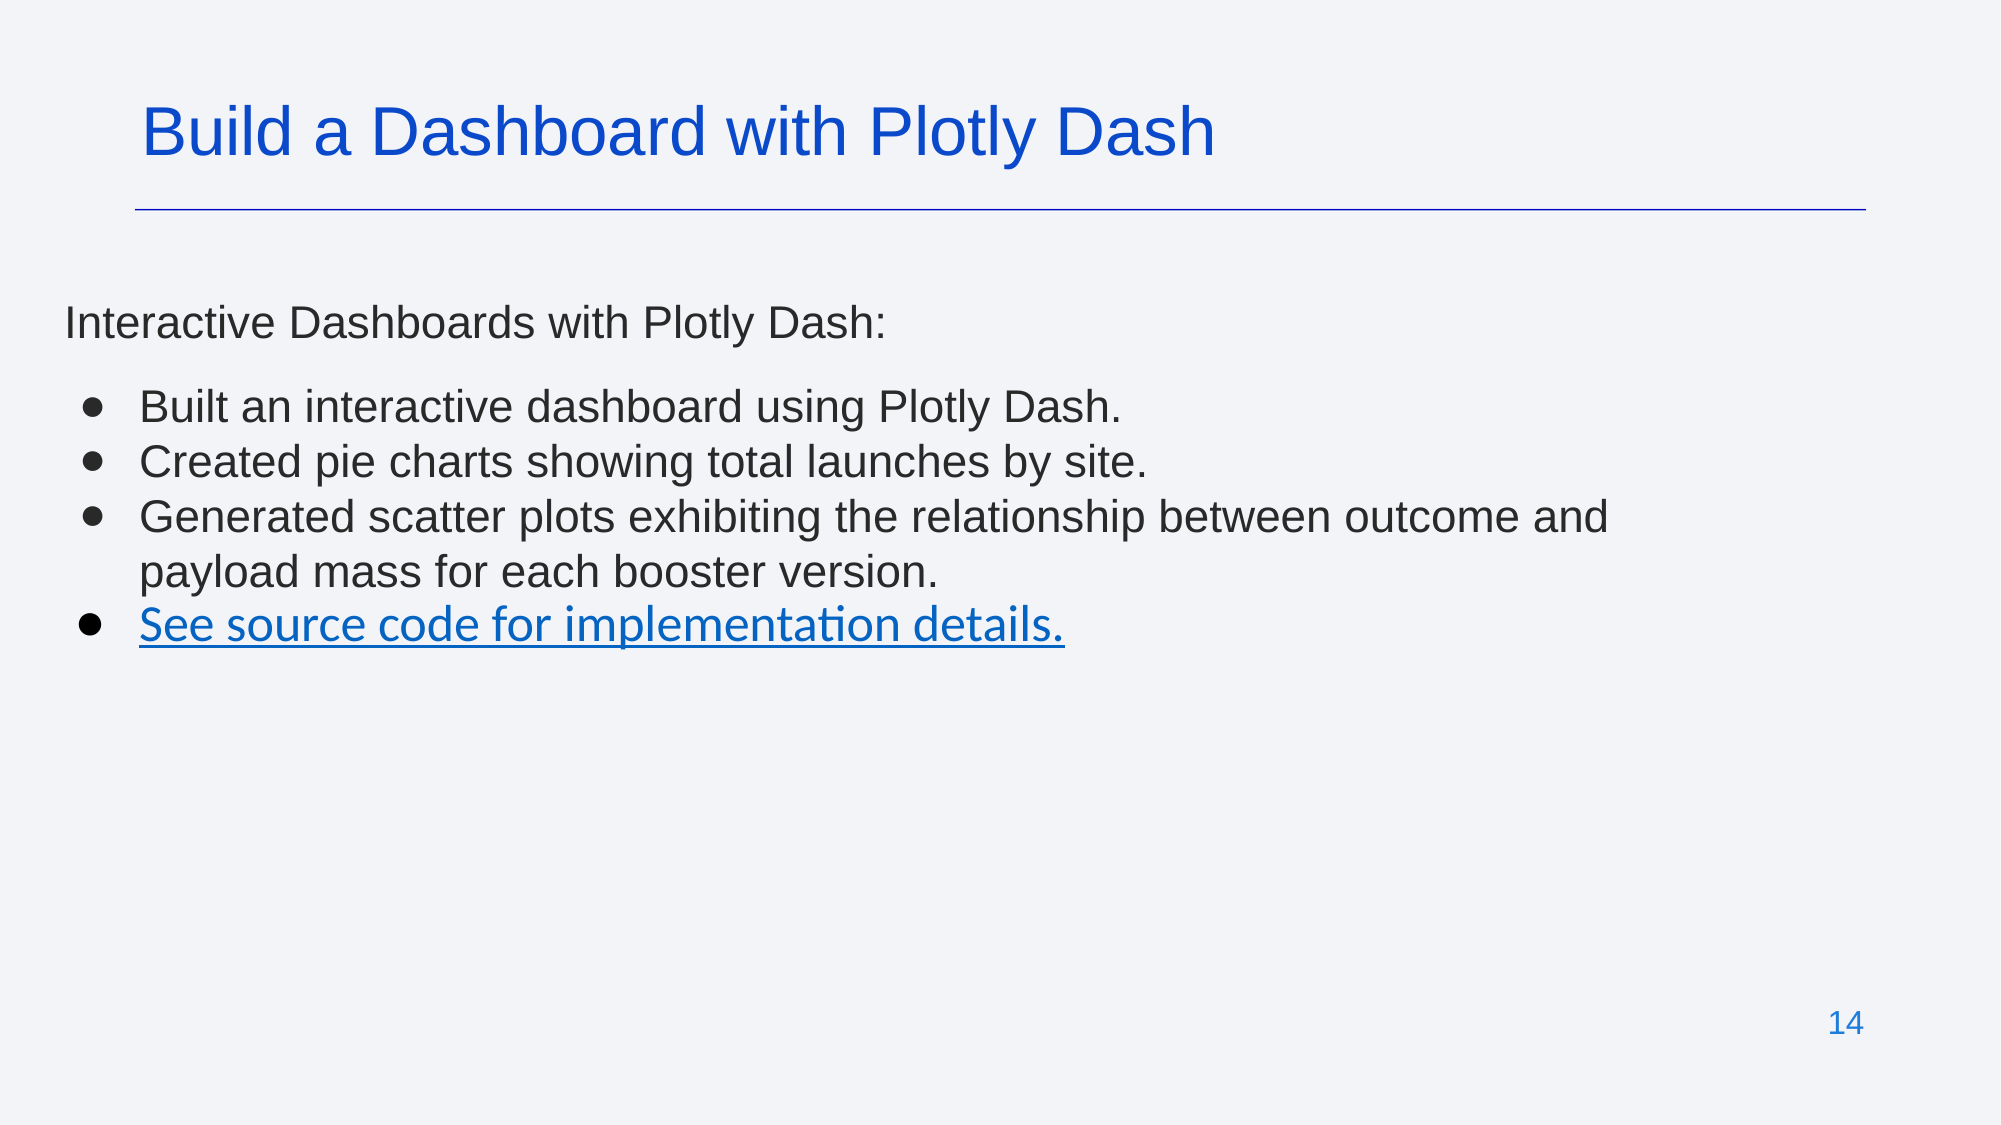

Build a Dashboard with Plotly Dash
Interactive Dashboards with Plotly Dash:
Built an interactive dashboard using Plotly Dash.
Created pie charts showing total launches by site.
Generated scatter plots exhibiting the relationship between outcome and payload mass for each booster version.
See source code for implementation details.

14